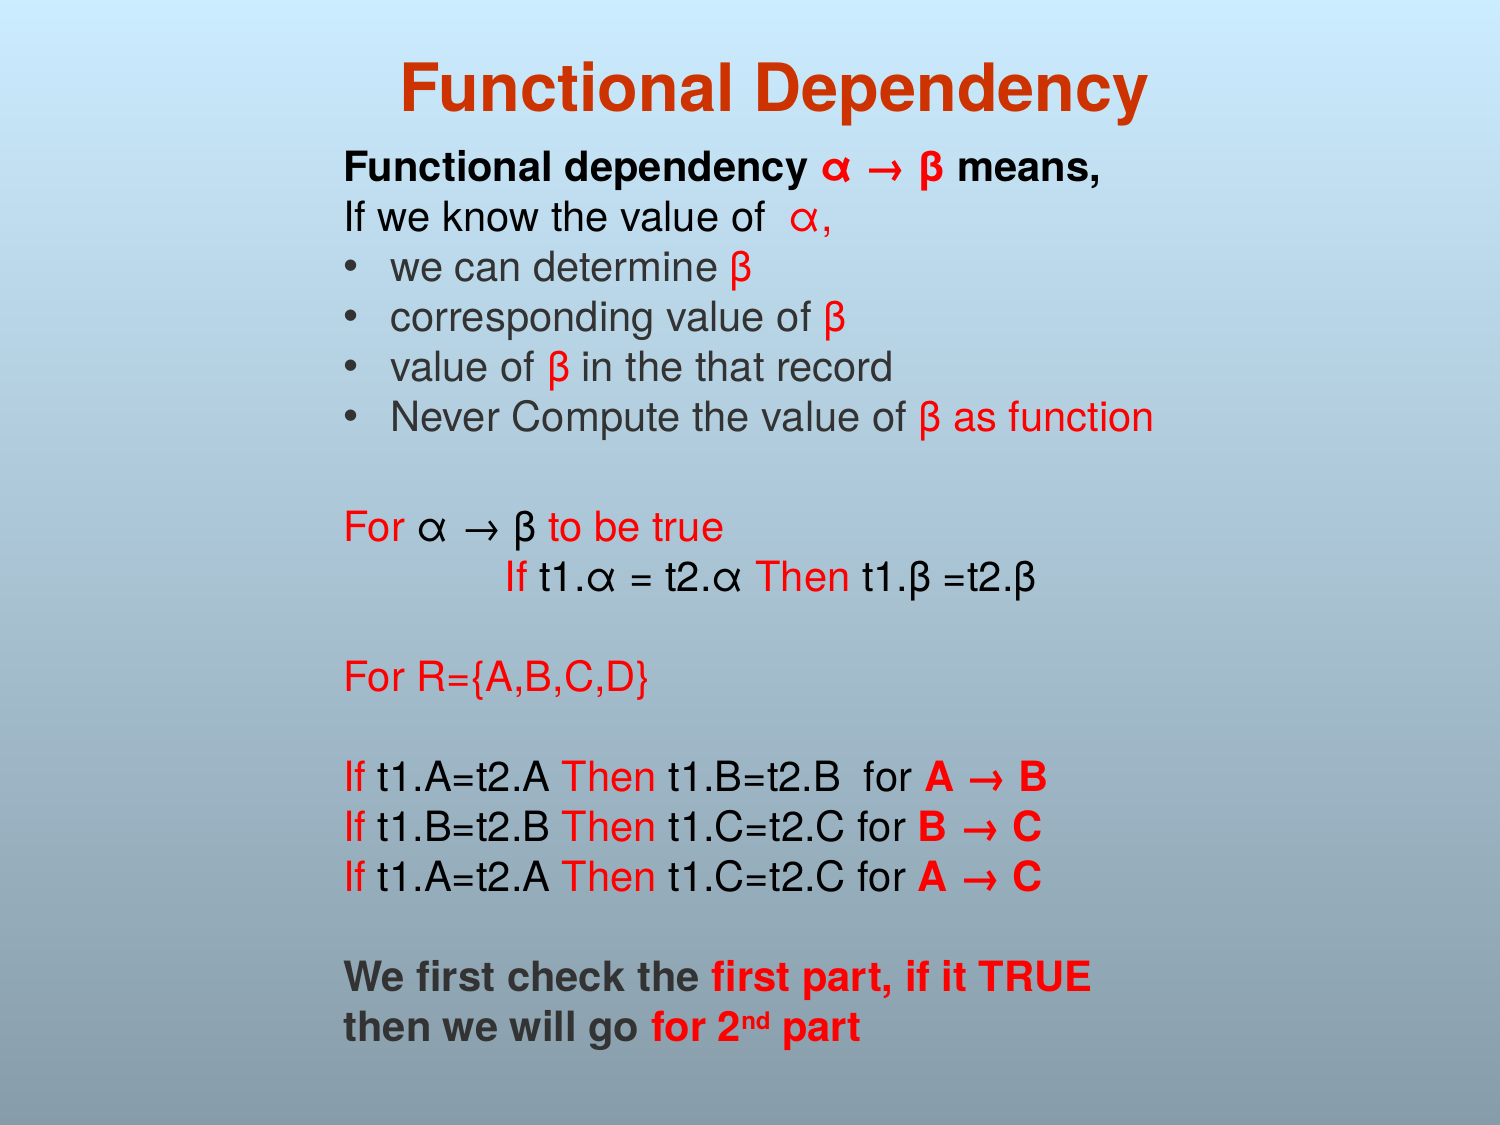

# Functional Dependency
Functional dependency α → β means,
If we know the value of  α,
we can determine β
corresponding value of β
value of β in the that record
Never Compute the value of β as function

For α → β to be true
	 If t1.α = t2.α Then t1.β =t2.β

For R={A,B,C,D}

If t1.A=t2.A Then t1.B=t2.B  for A → B
If t1.B=t2.B Then t1.C=t2.C for B → C
If t1.A=t2.A Then t1.C=t2.C for A → C

We first check the first part, if it TRUE
then we will go for 2nd part